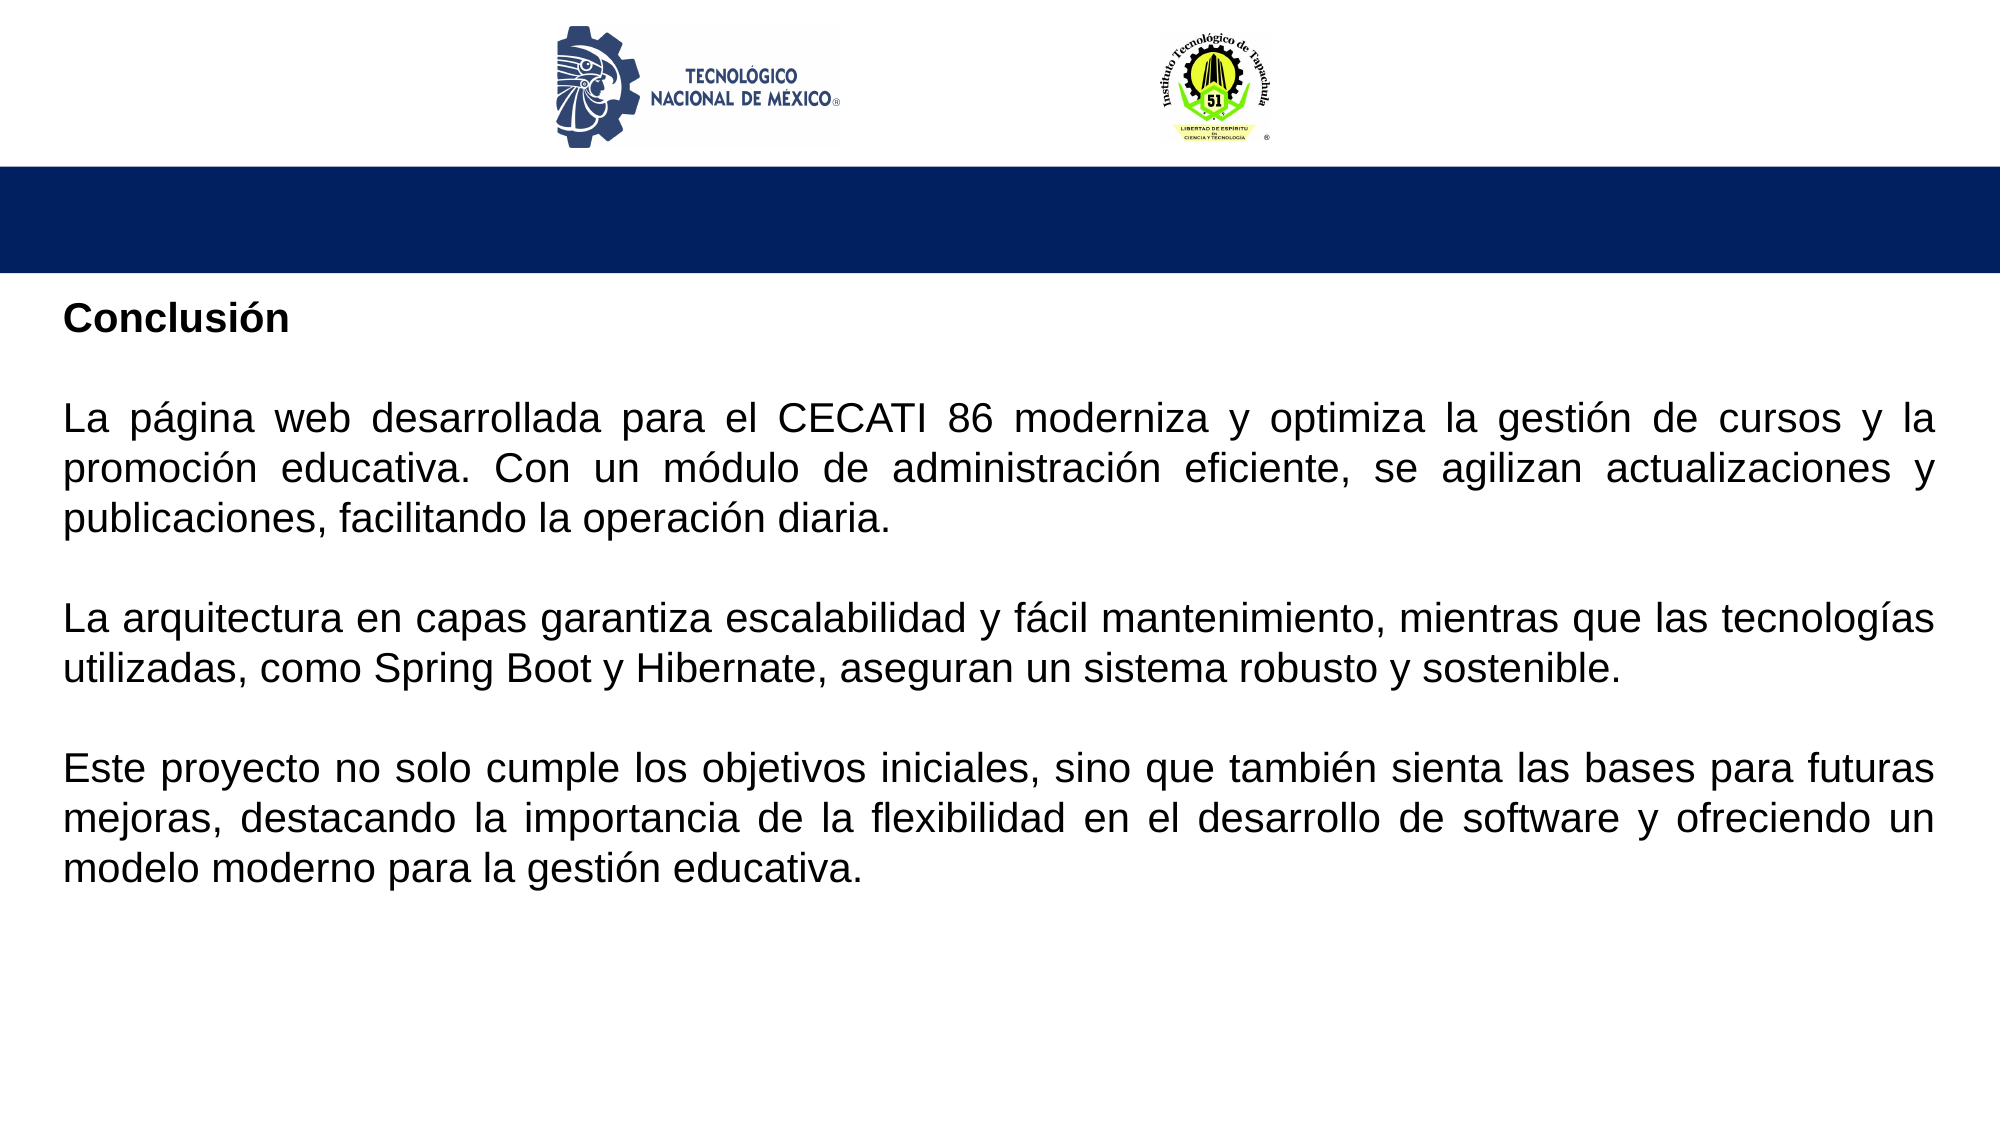

Conclusión

La página web desarrollada para el CECATI 86 moderniza y optimiza la gestión de cursos y la promoción educativa. Con un módulo de administración eficiente, se agilizan actualizaciones y publicaciones, facilitando la operación diaria.

La arquitectura en capas garantiza escalabilidad y fácil mantenimiento, mientras que las tecnologías utilizadas, como Spring Boot y Hibernate, aseguran un sistema robusto y sostenible.

Este proyecto no solo cumple los objetivos iniciales, sino que también sienta las bases para futuras mejoras, destacando la importancia de la flexibilidad en el desarrollo de software y ofreciendo un modelo moderno para la gestión educativa.